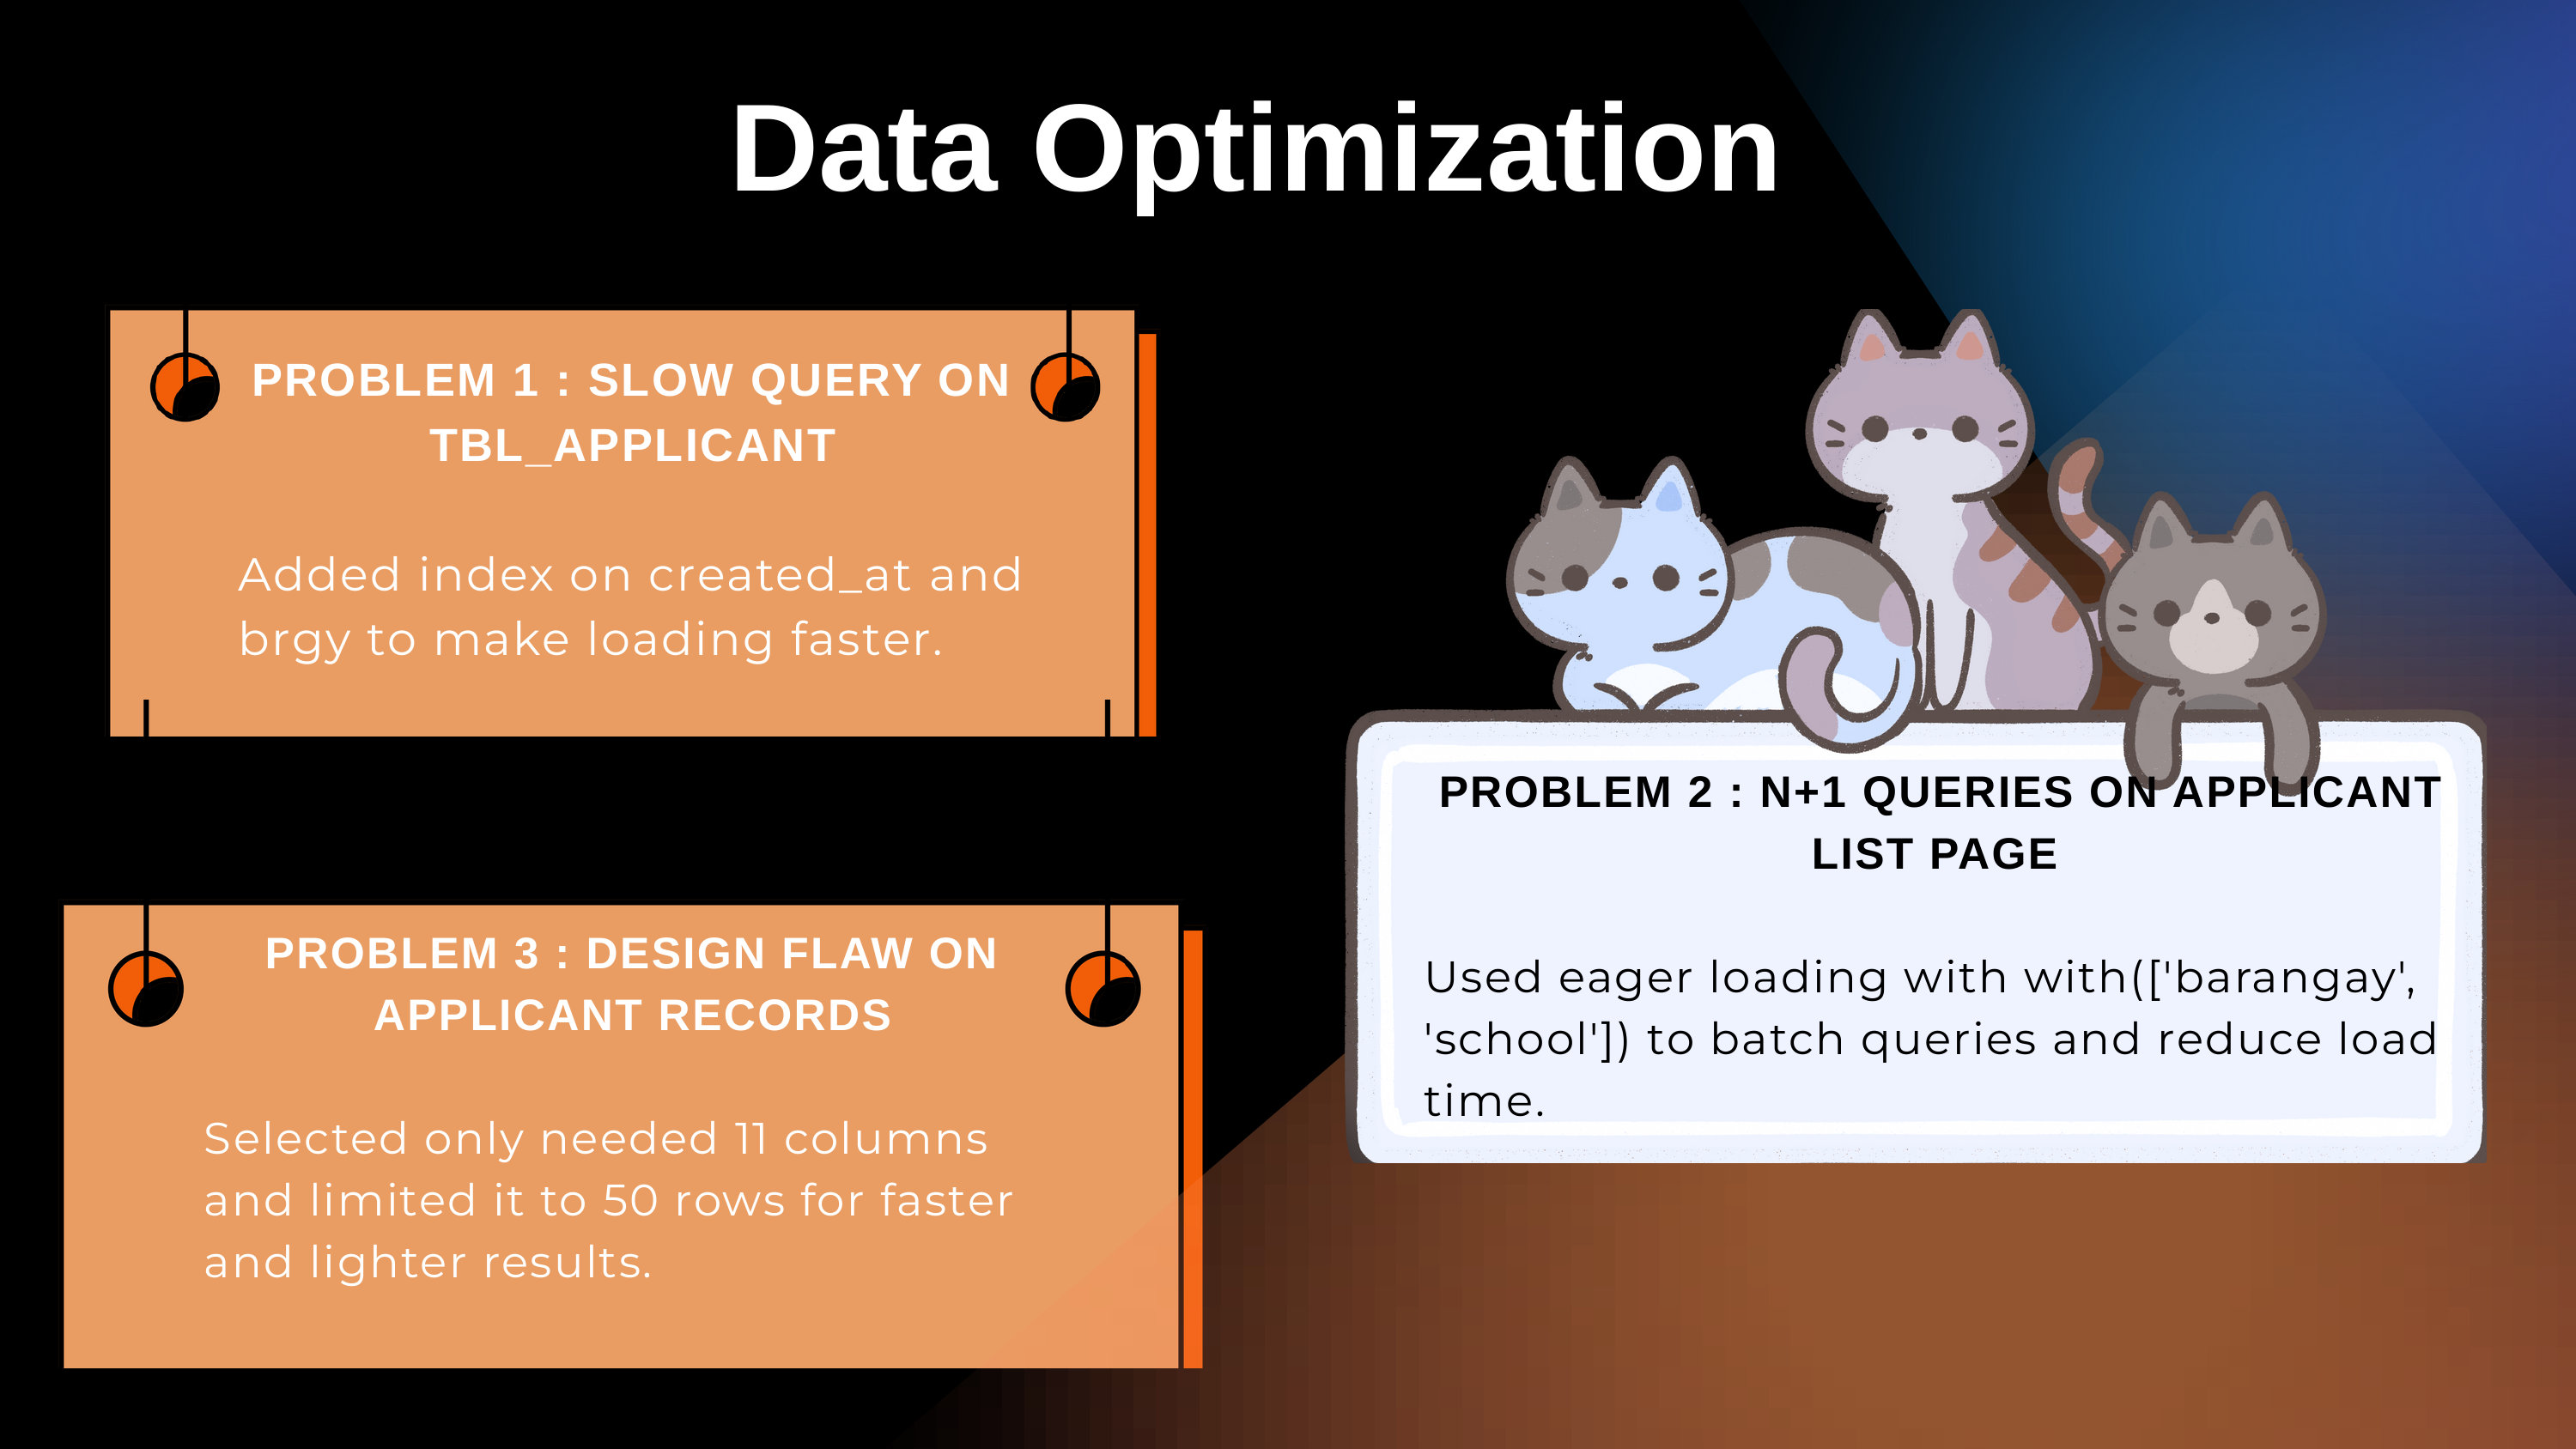

Data Optimization

PROBLEM 1 : SLOW QUERY ON TBL_APPLICANT

Added index on created_at and brgy to make loading faster.

PROBLEM 2 : N+1 QUERIES ON APPLICANT LIST PAGE

Used eager loading with with(['barangay', 'school']) to batch queries and reduce load time.

PROBLEM 3 : DESIGN FLAW ON APPLICANT RECORDS

Selected only needed 11 columns and limited it to 50 rows for faster and lighter results.